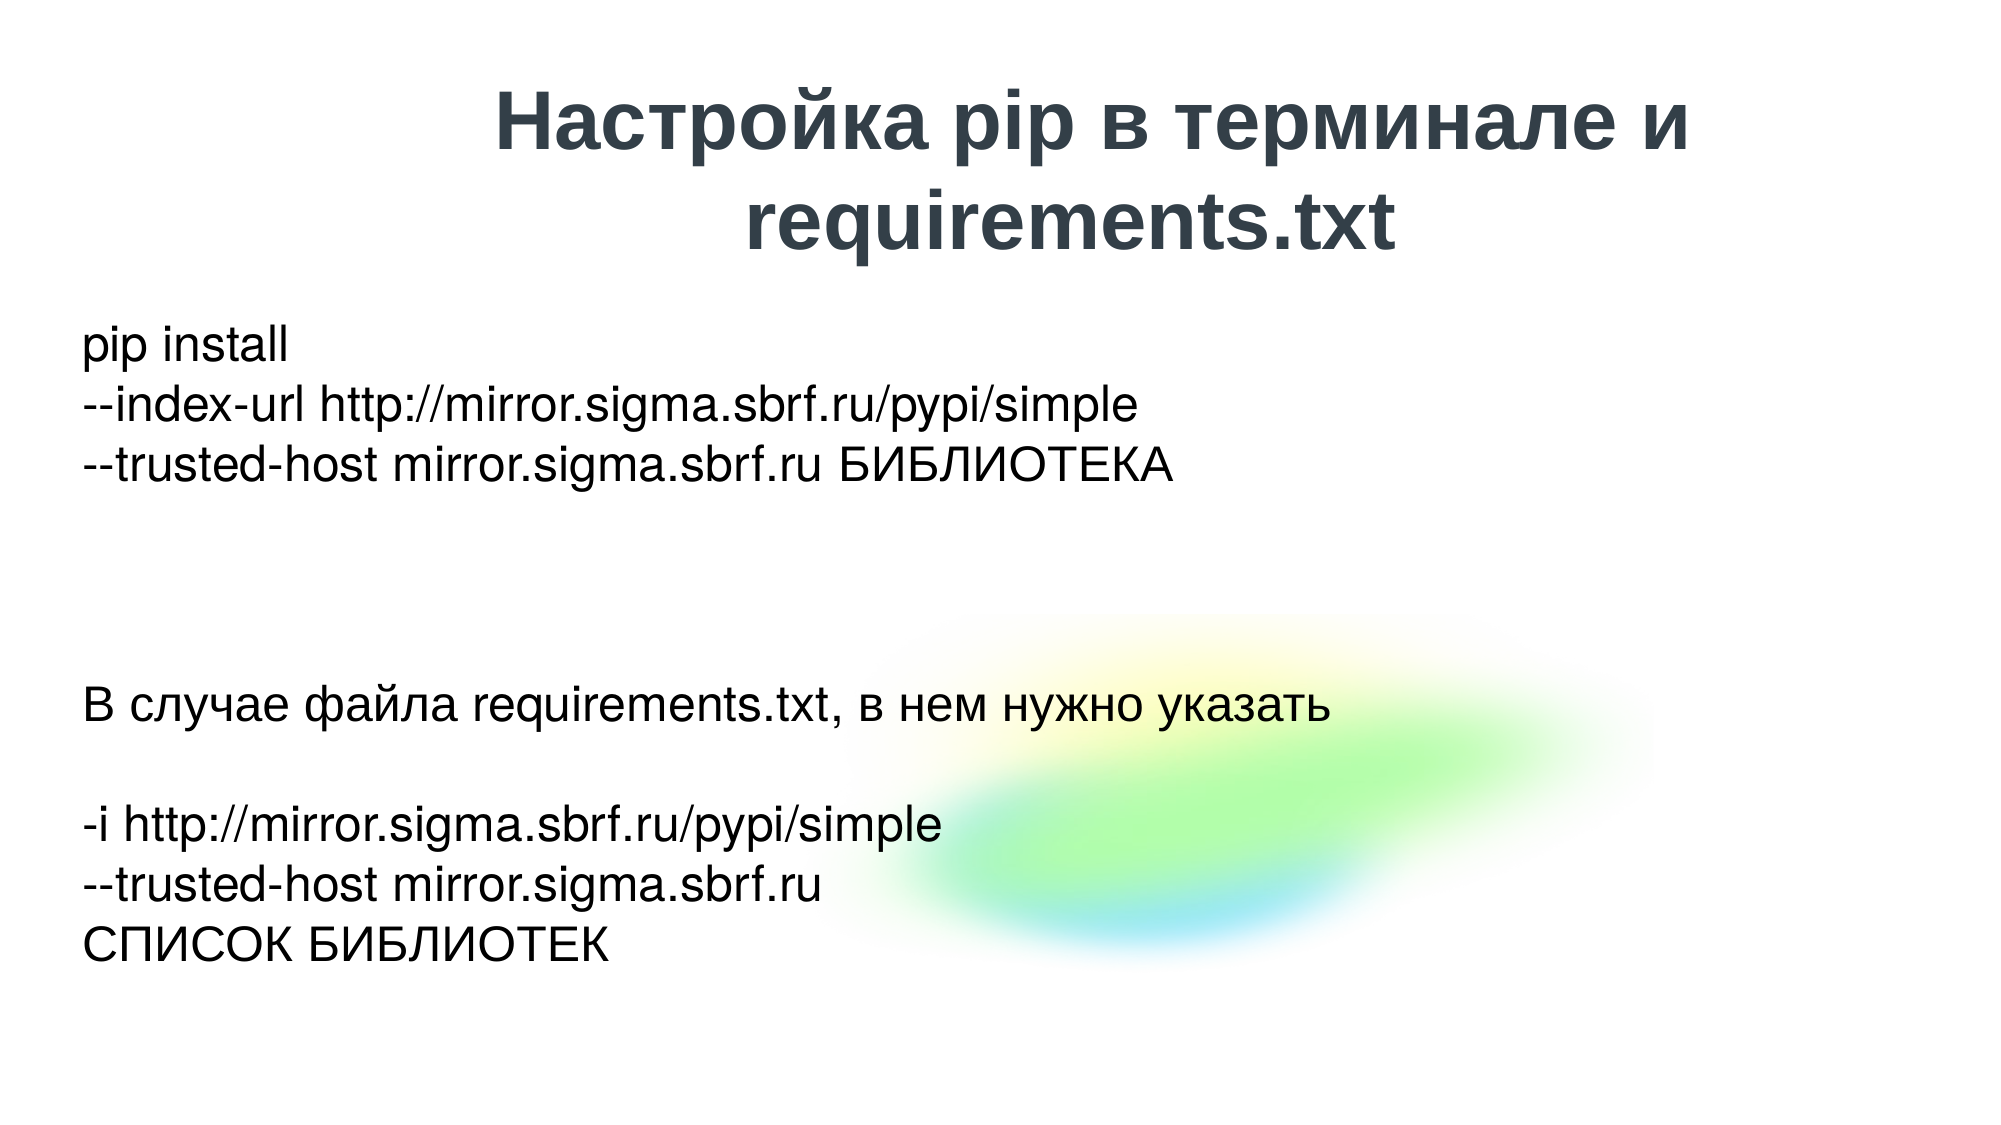

Настройка pip в терминале и requirements.txt
pip install
--index-url http://mirror.sigma.sbrf.ru/pypi/simple
--trusted-host mirror.sigma.sbrf.ru БИБЛИОТЕКА

В случае файла requirements.txt, в нем нужно указать

-i http://mirror.sigma.sbrf.ru/pypi/simple
--trusted-host mirror.sigma.sbrf.ru
СПИСОК БИБЛИОТЕК